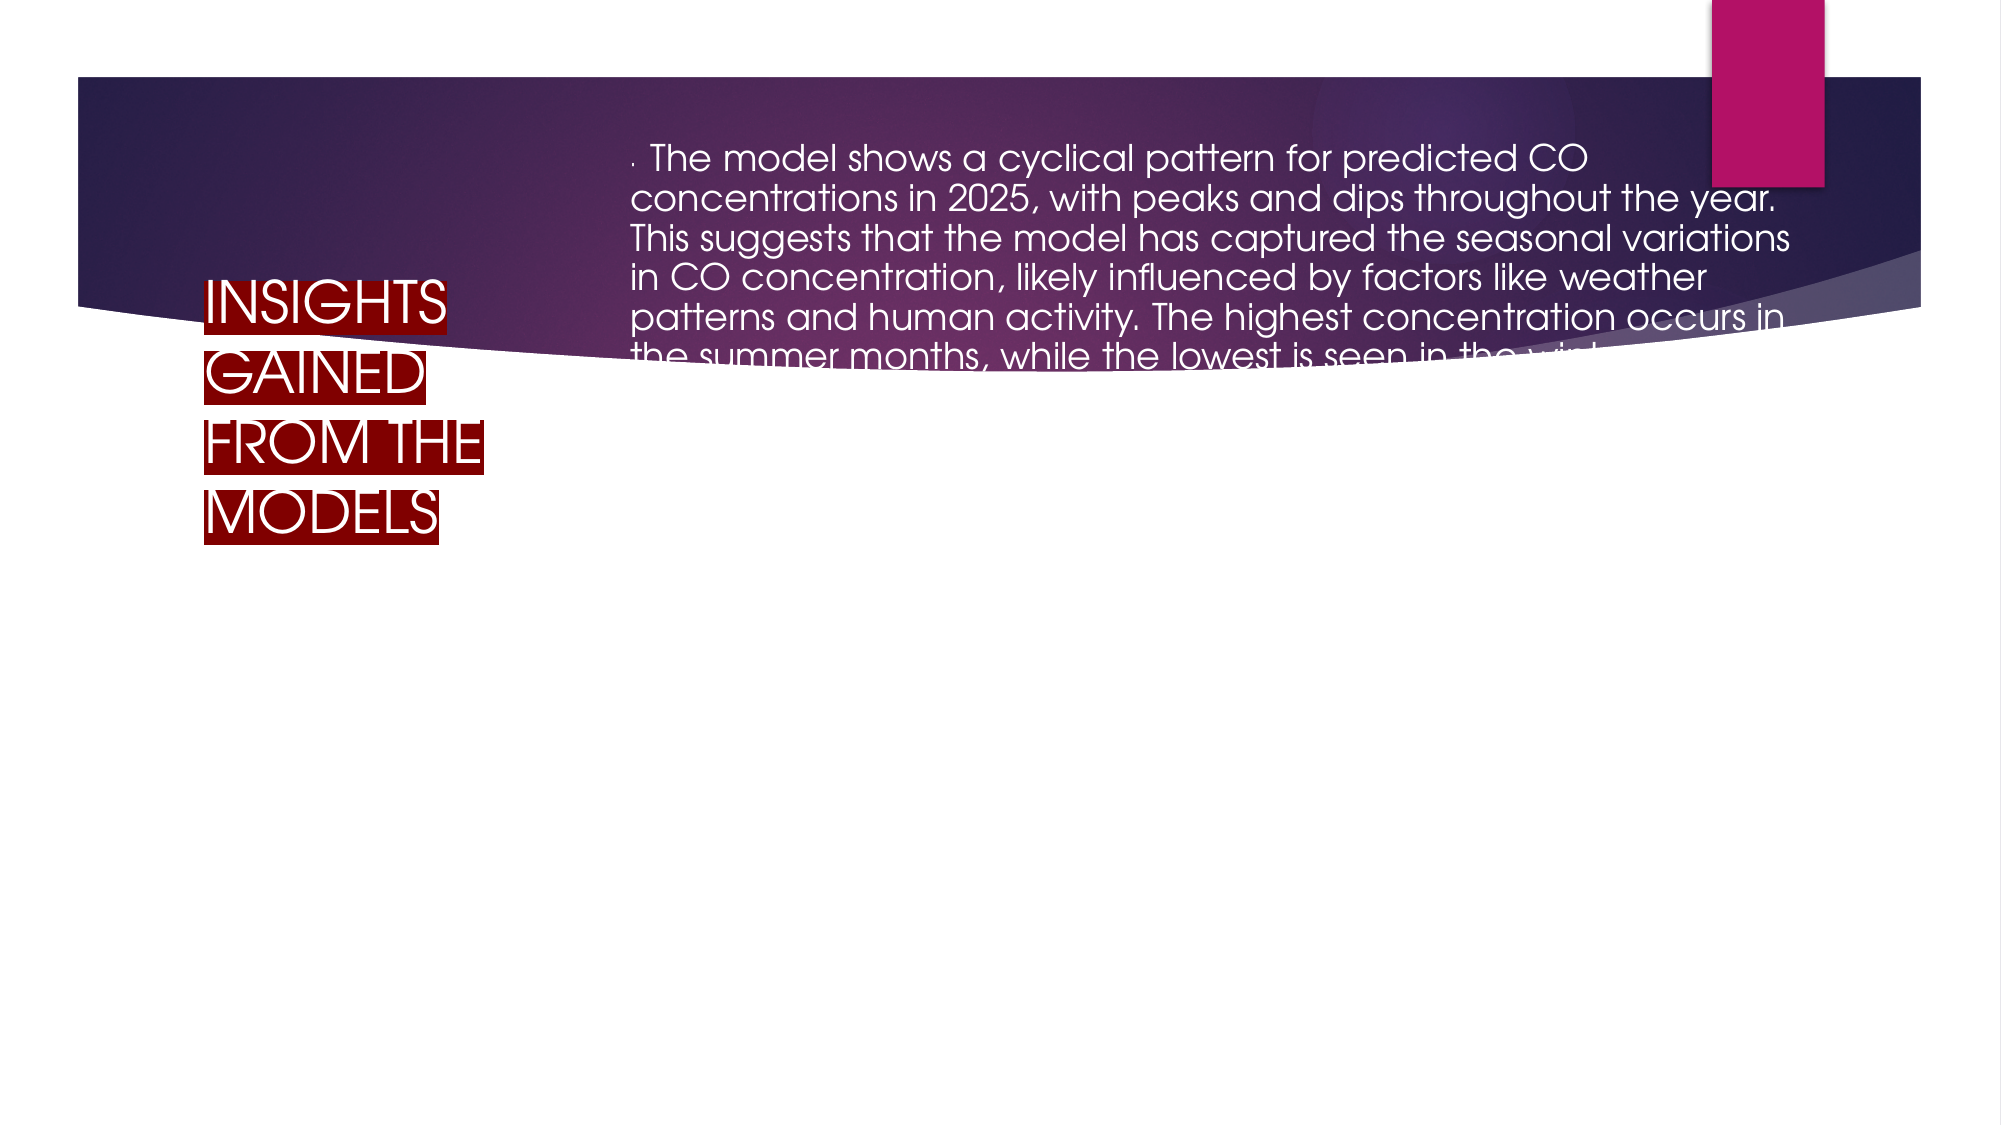

# ·  The model shows a cyclical pattern for predicted CO concentrations in 2025, with peaks and dips throughout the year. This suggests that the model has captured the seasonal variations in CO concentration, likely influenced by factors like weather patterns and human activity. The highest concentration occurs in the summer months, while the lowest is seen in the winter. ·  The model shows the predicted ozone concentrations for 2025. Based on the trend observed in previous years, it appears that the model predicts ozone concentrations to be highest during the spring and early summer months, and lowest during the fall and winter months. This is consistent with the historical trends observed in ozone levels, which tend to peak during the spring and summer months due to increased sunlight and warmer temperatures, which promote ozone formation. ·  The plot shows that NO2 concentration is predicted to be highest in the winter months and lowest in the summer months. This is consistent with the trends observed in 2022, 2023 and 2024.
INSIGHTS GAINED FROM THE MODELS